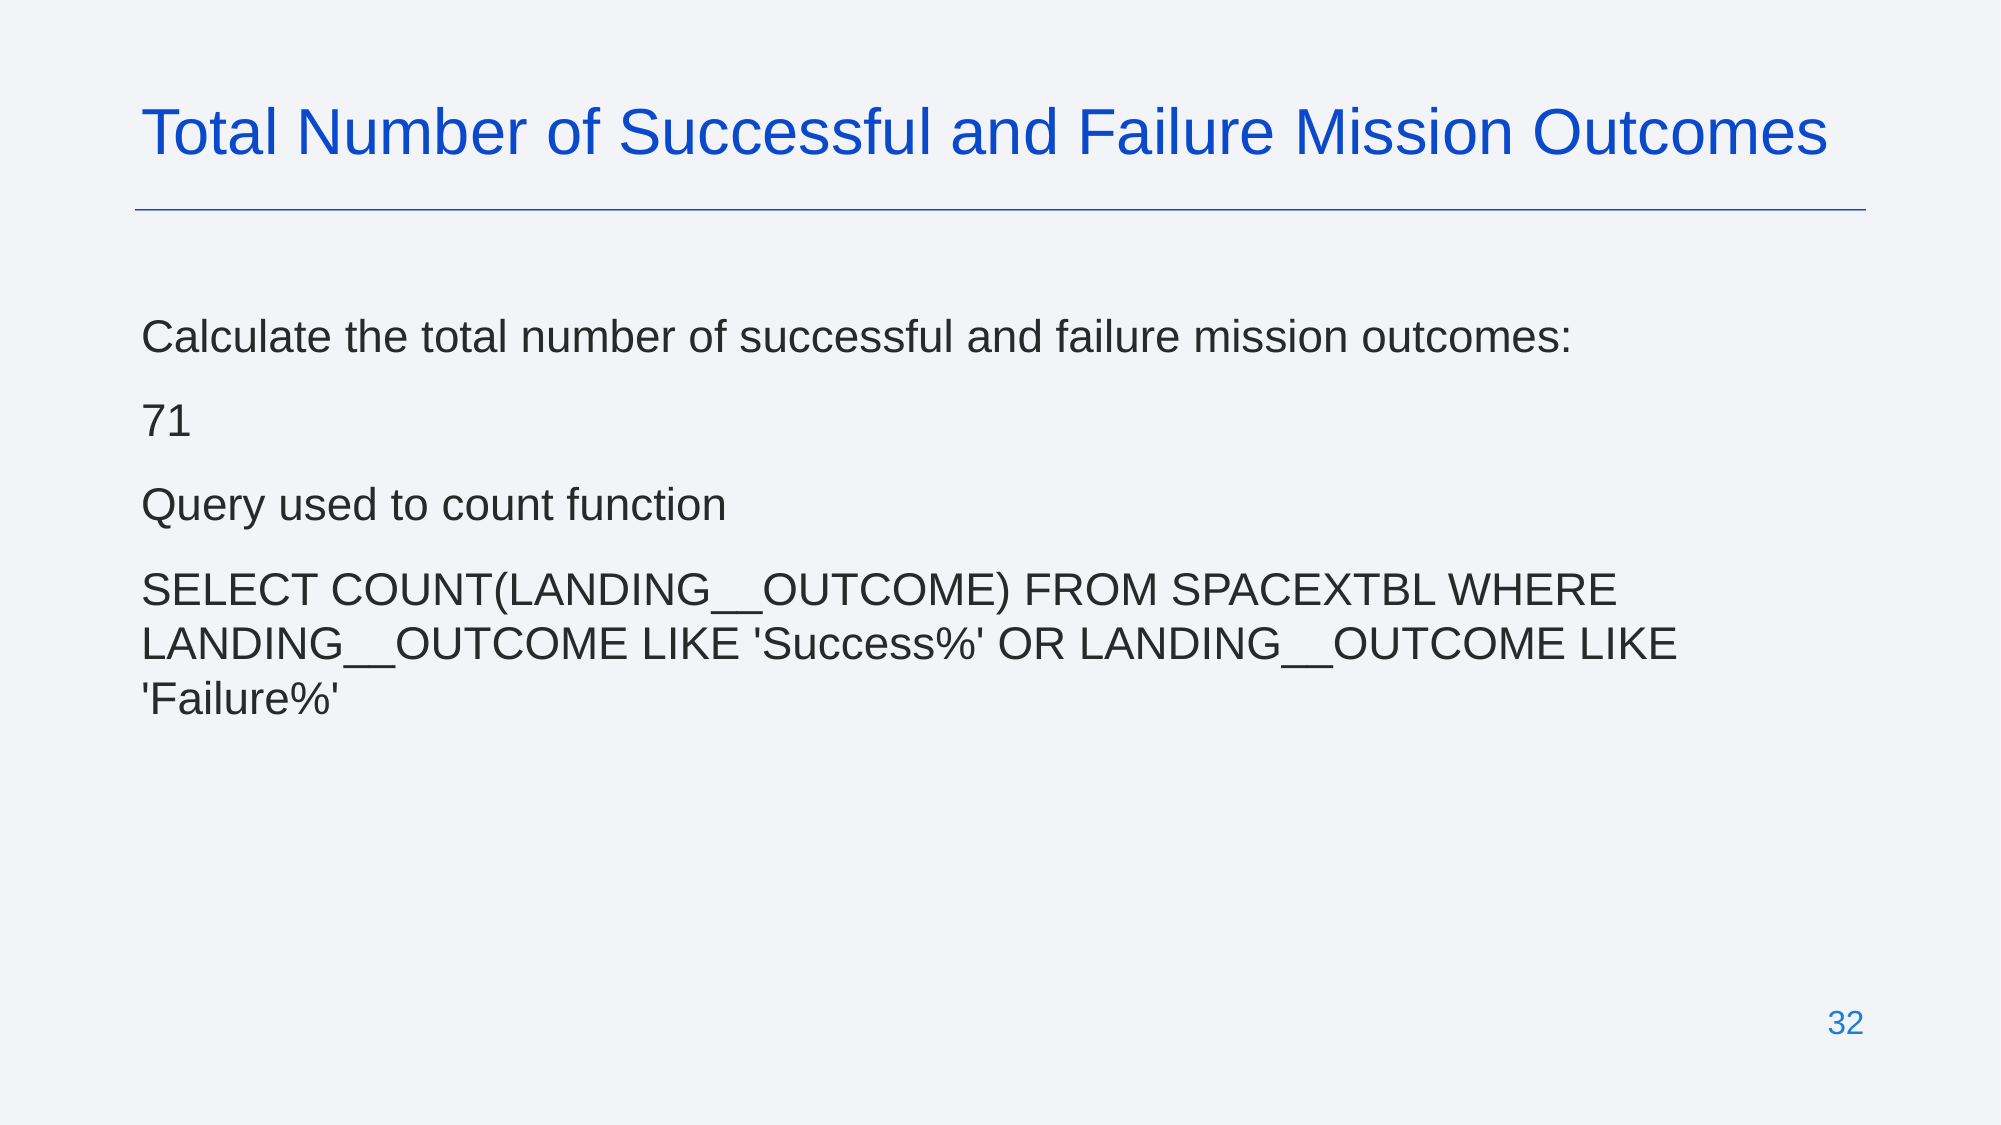

Total Number of Successful and Failure Mission Outcomes
Calculate the total number of successful and failure mission outcomes:
71
Query used to count function
SELECT COUNT(LANDING__OUTCOME) FROM SPACEXTBL WHERE LANDING__OUTCOME LIKE 'Success%' OR LANDING__OUTCOME LIKE 'Failure%'
32